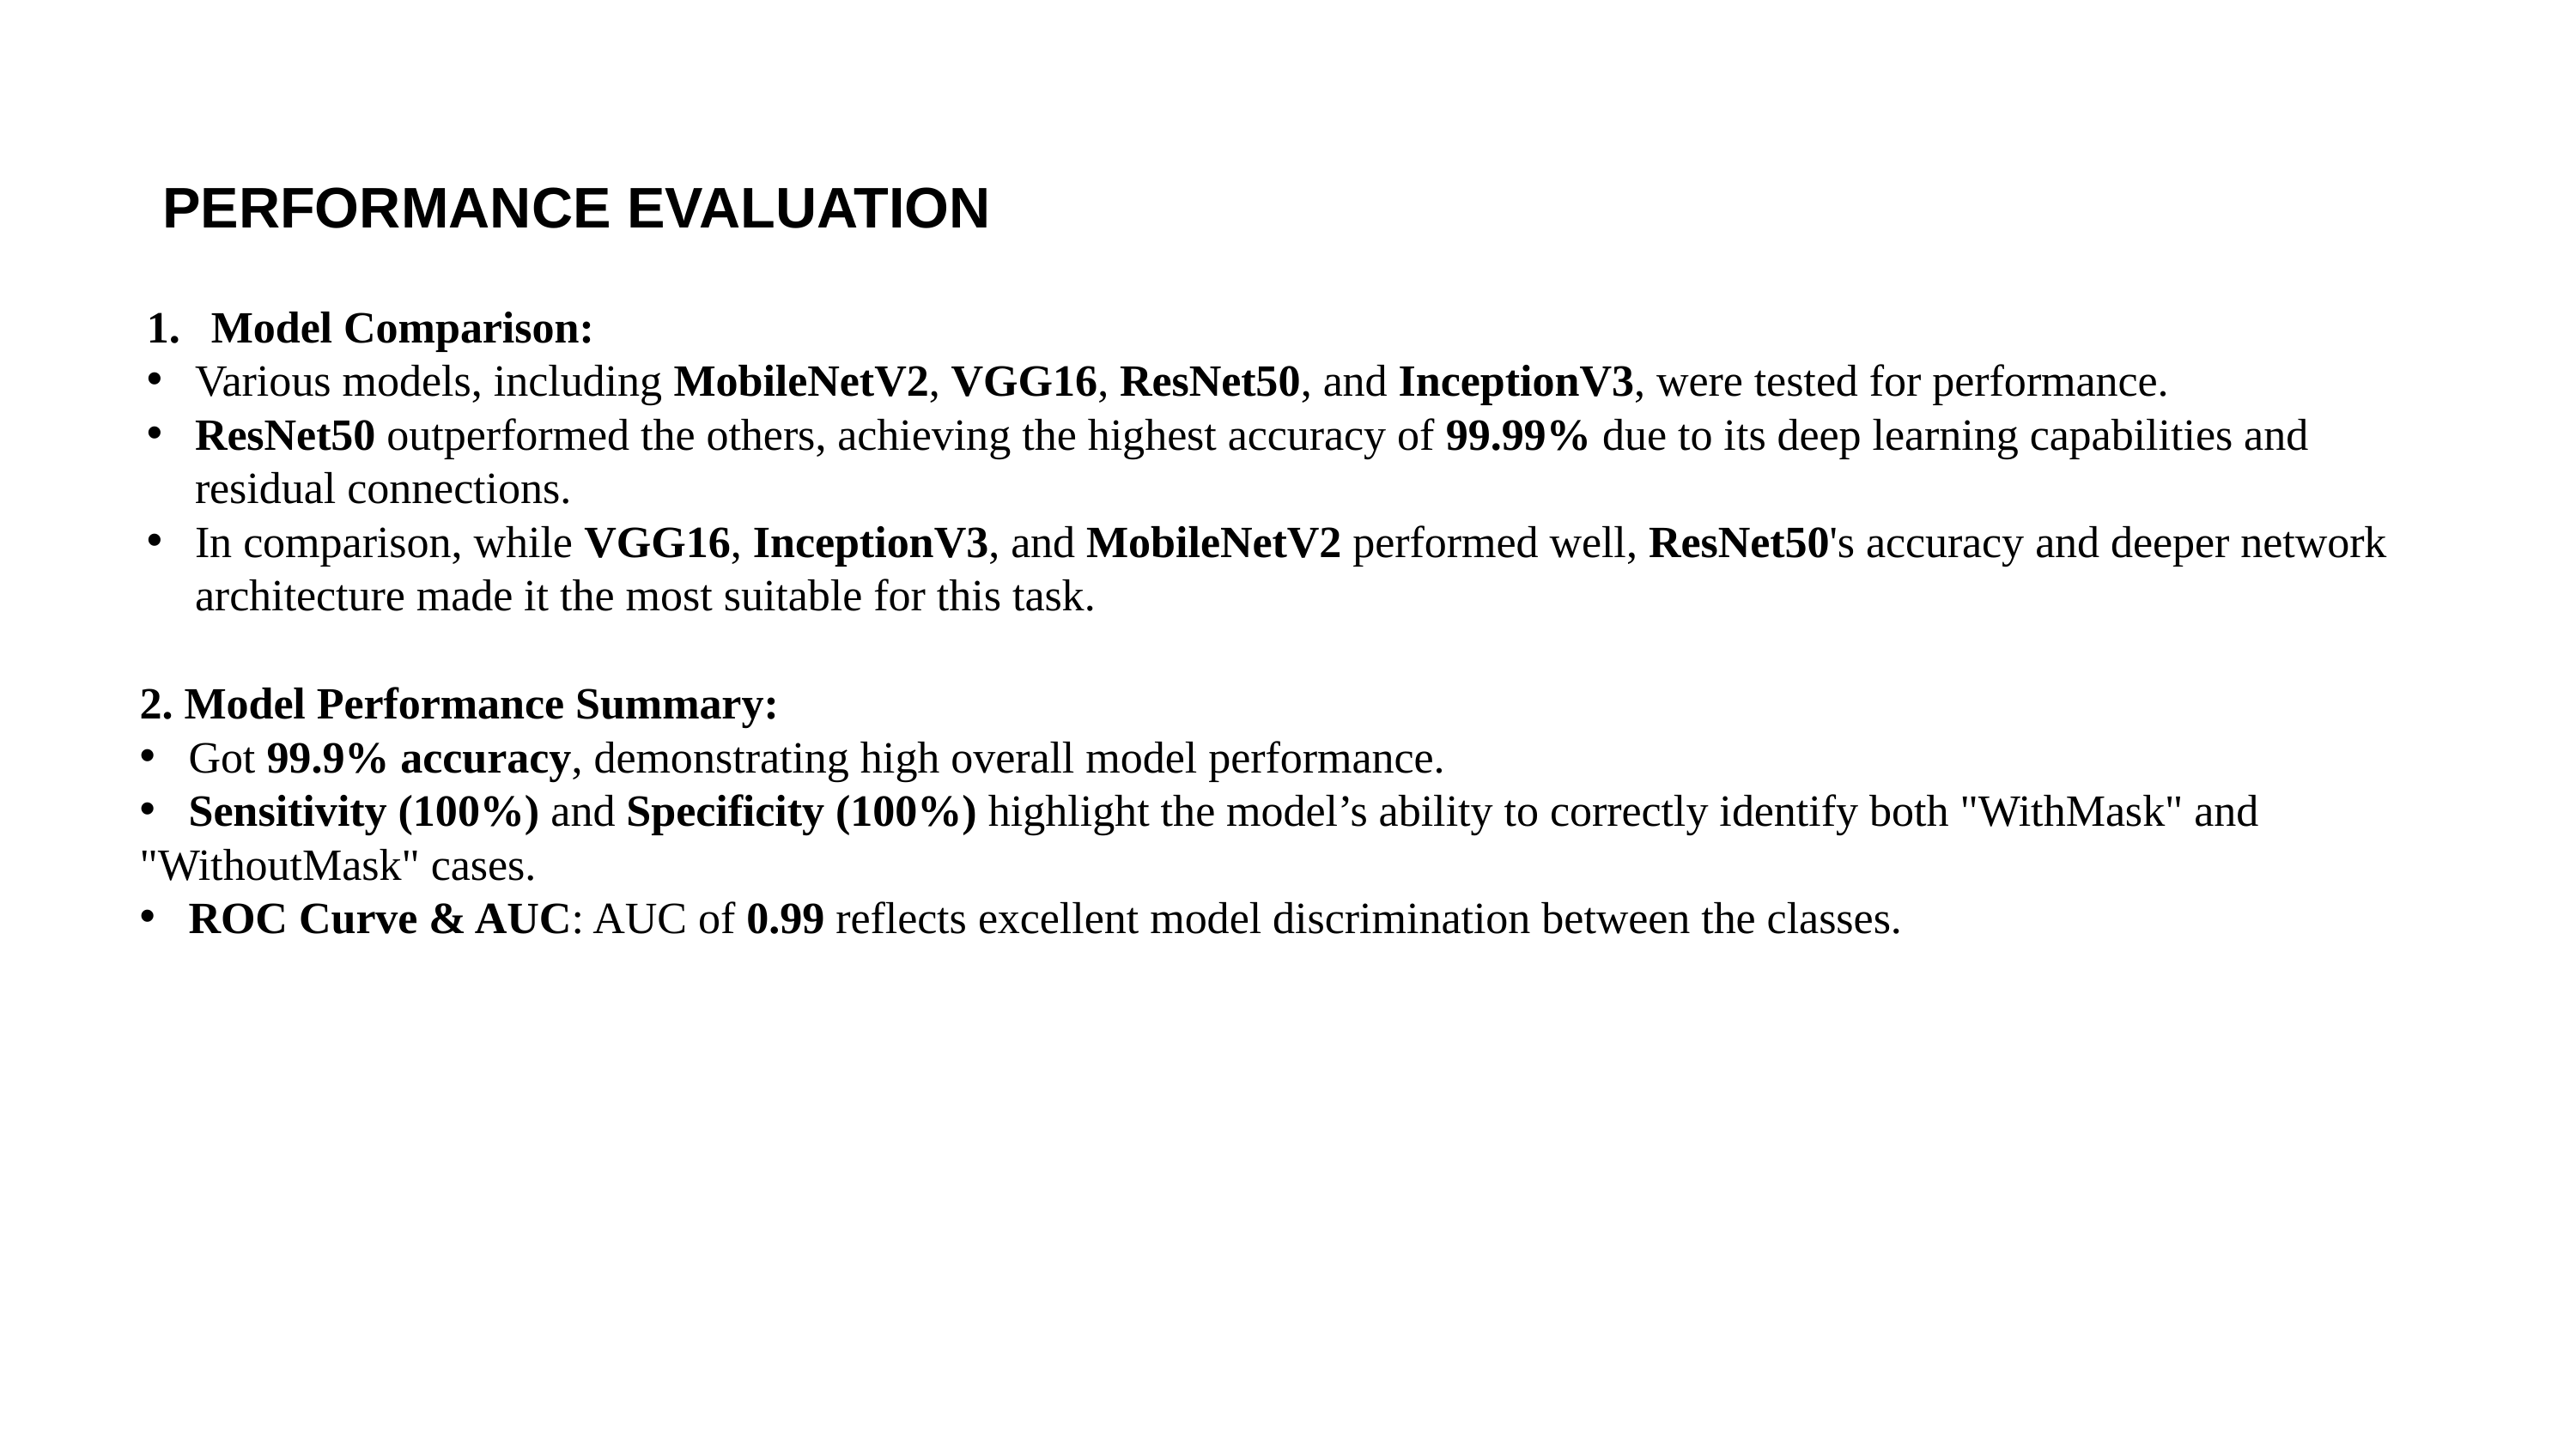

PERFORMANCE EVALUATION
Model Comparison:
Various models, including MobileNetV2, VGG16, ResNet50, and InceptionV3, were tested for performance.
ResNet50 outperformed the others, achieving the highest accuracy of 99.99% due to its deep learning capabilities and residual connections.
In comparison, while VGG16, InceptionV3, and MobileNetV2 performed well, ResNet50's accuracy and deeper network architecture made it the most suitable for this task.
2. Model Performance Summary:
   Got 99.9% accuracy, demonstrating high overall model performance.
   Sensitivity (100%) and Specificity (100%) highlight the model’s ability to correctly identify both "WithMask" and       "WithoutMask" cases.
   ROC Curve & AUC: AUC of 0.99 reflects excellent model discrimination between the classes.